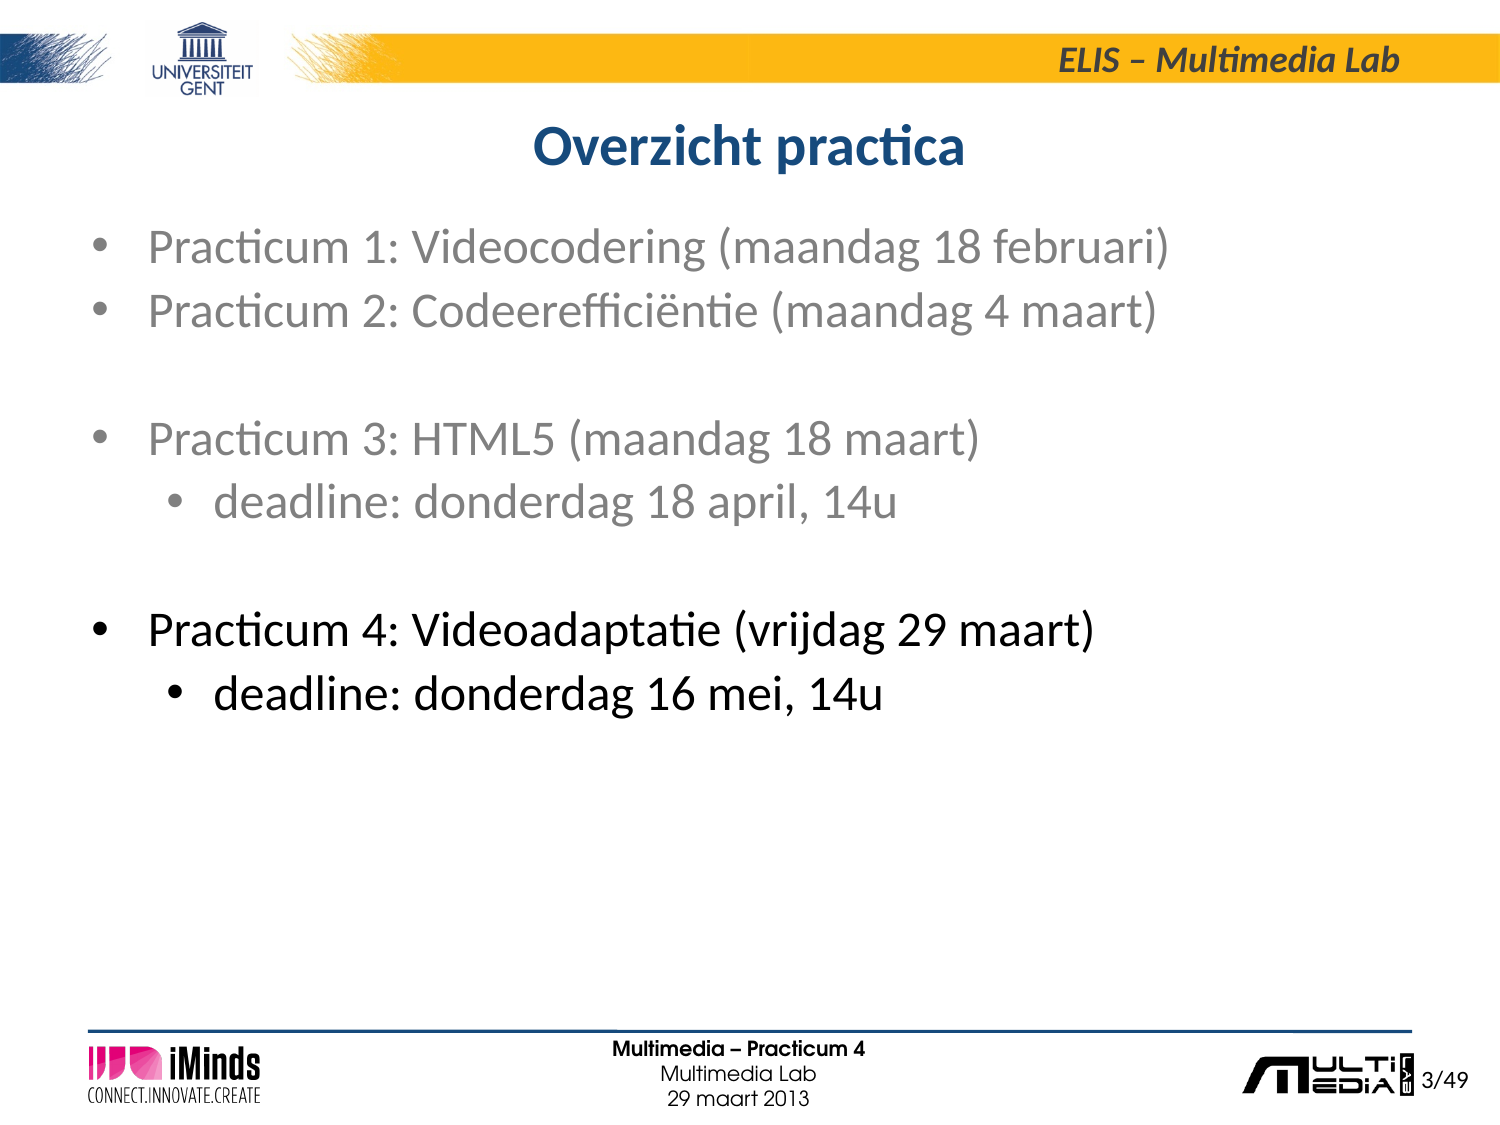

# Overzicht practica
Practicum 1: Videocodering (maandag 18 februari)
Practicum 2: Codeerefficiëntie (maandag 4 maart)

Practicum 3: HTML5 (maandag 18 maart)
deadline: donderdag 18 april, 14u

Practicum 4: Videoadaptatie (vrijdag 29 maart)
deadline: donderdag 16 mei, 14u